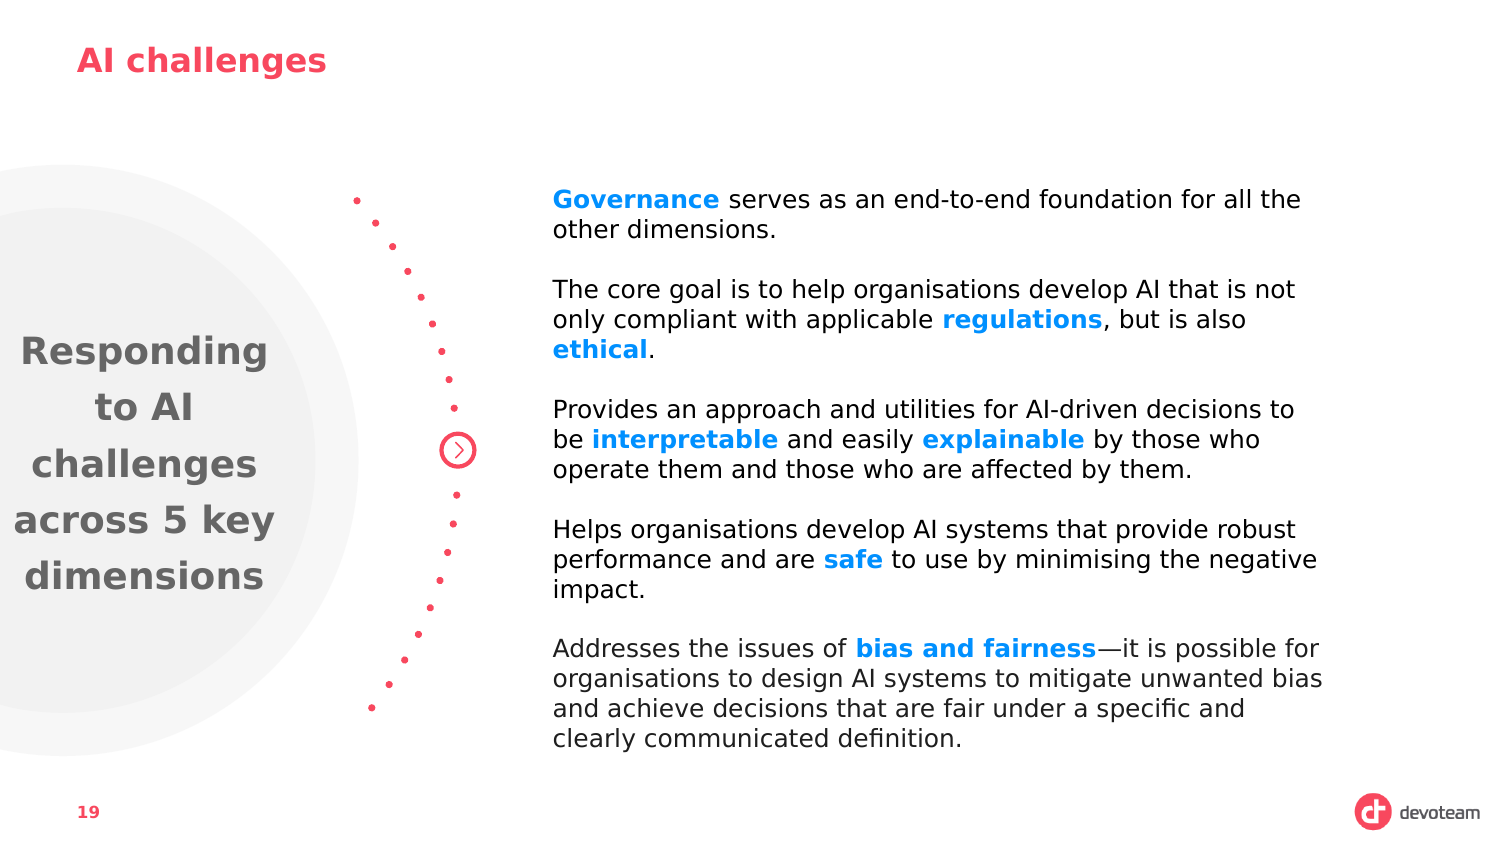

# AI challenges

Governance serves as an end-to-end foundation for all the other dimensions.

The core goal is to help organisations develop AI that is not only compliant with applicable regulations, but is also ethical.

Provides an approach and utilities for AI-driven decisions to be interpretable and easily explainable by those who operate them and those who are affected by them.

Helps organisations develop AI systems that provide robust performance and are safe to use by minimising the negative impact.

Addresses the issues of bias and fairness—it is possible for organisations to design AI systems to mitigate unwanted bias and achieve decisions that are fair under a specific and clearly communicated definition.

Responding to AI challenges across 5 key dimensions
19